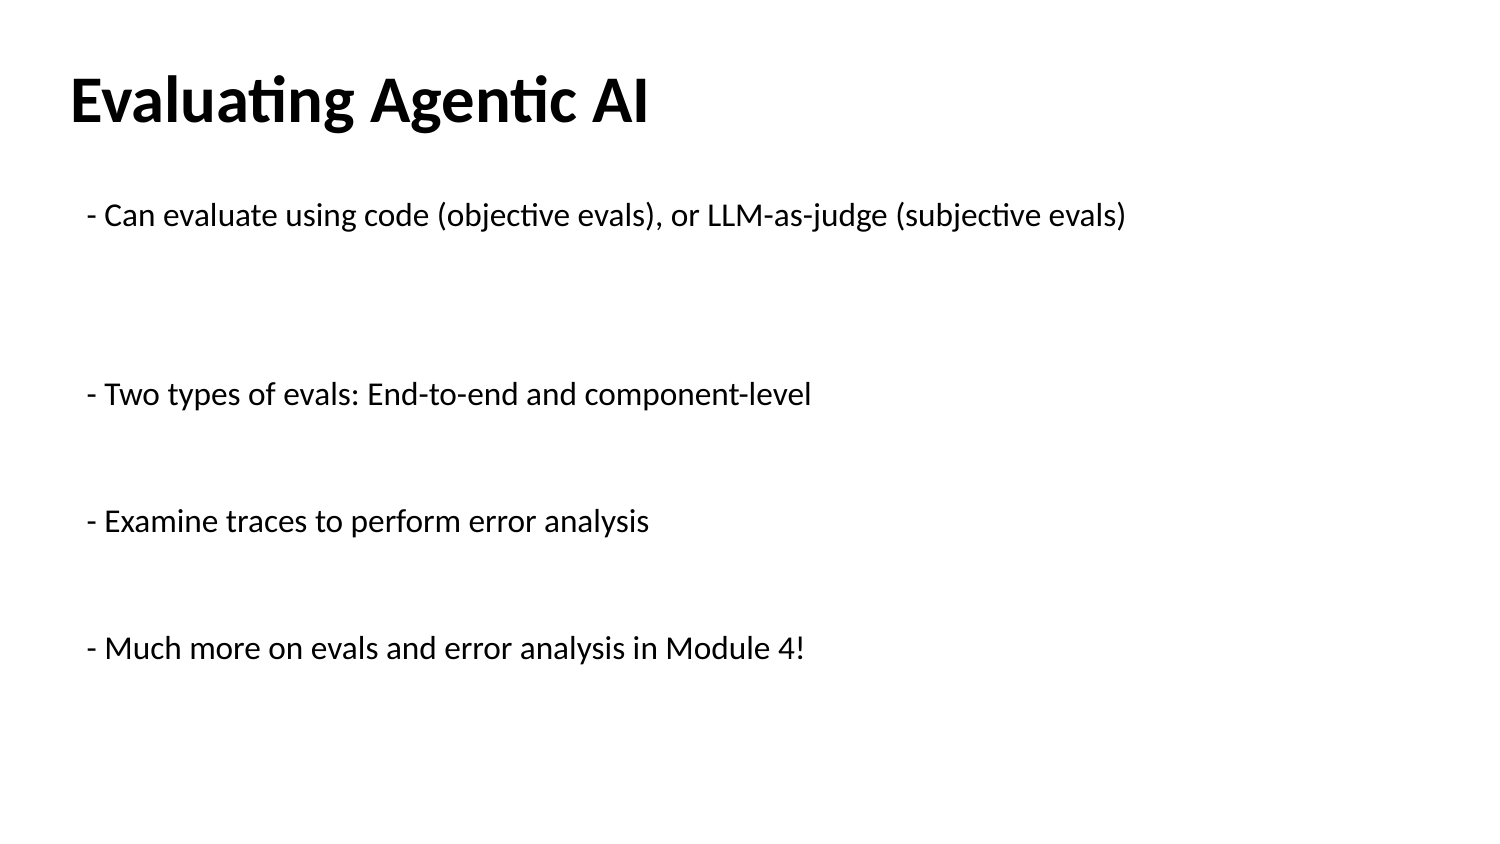

Evaluating Agentic AI
- Can evaluate using code (objective evals), or LLM-as-judge (subjective evals)
- Two types of evals: End-to-end and component-level
- Examine traces to perform error analysis
- Much more on evals and error analysis in Module 4!